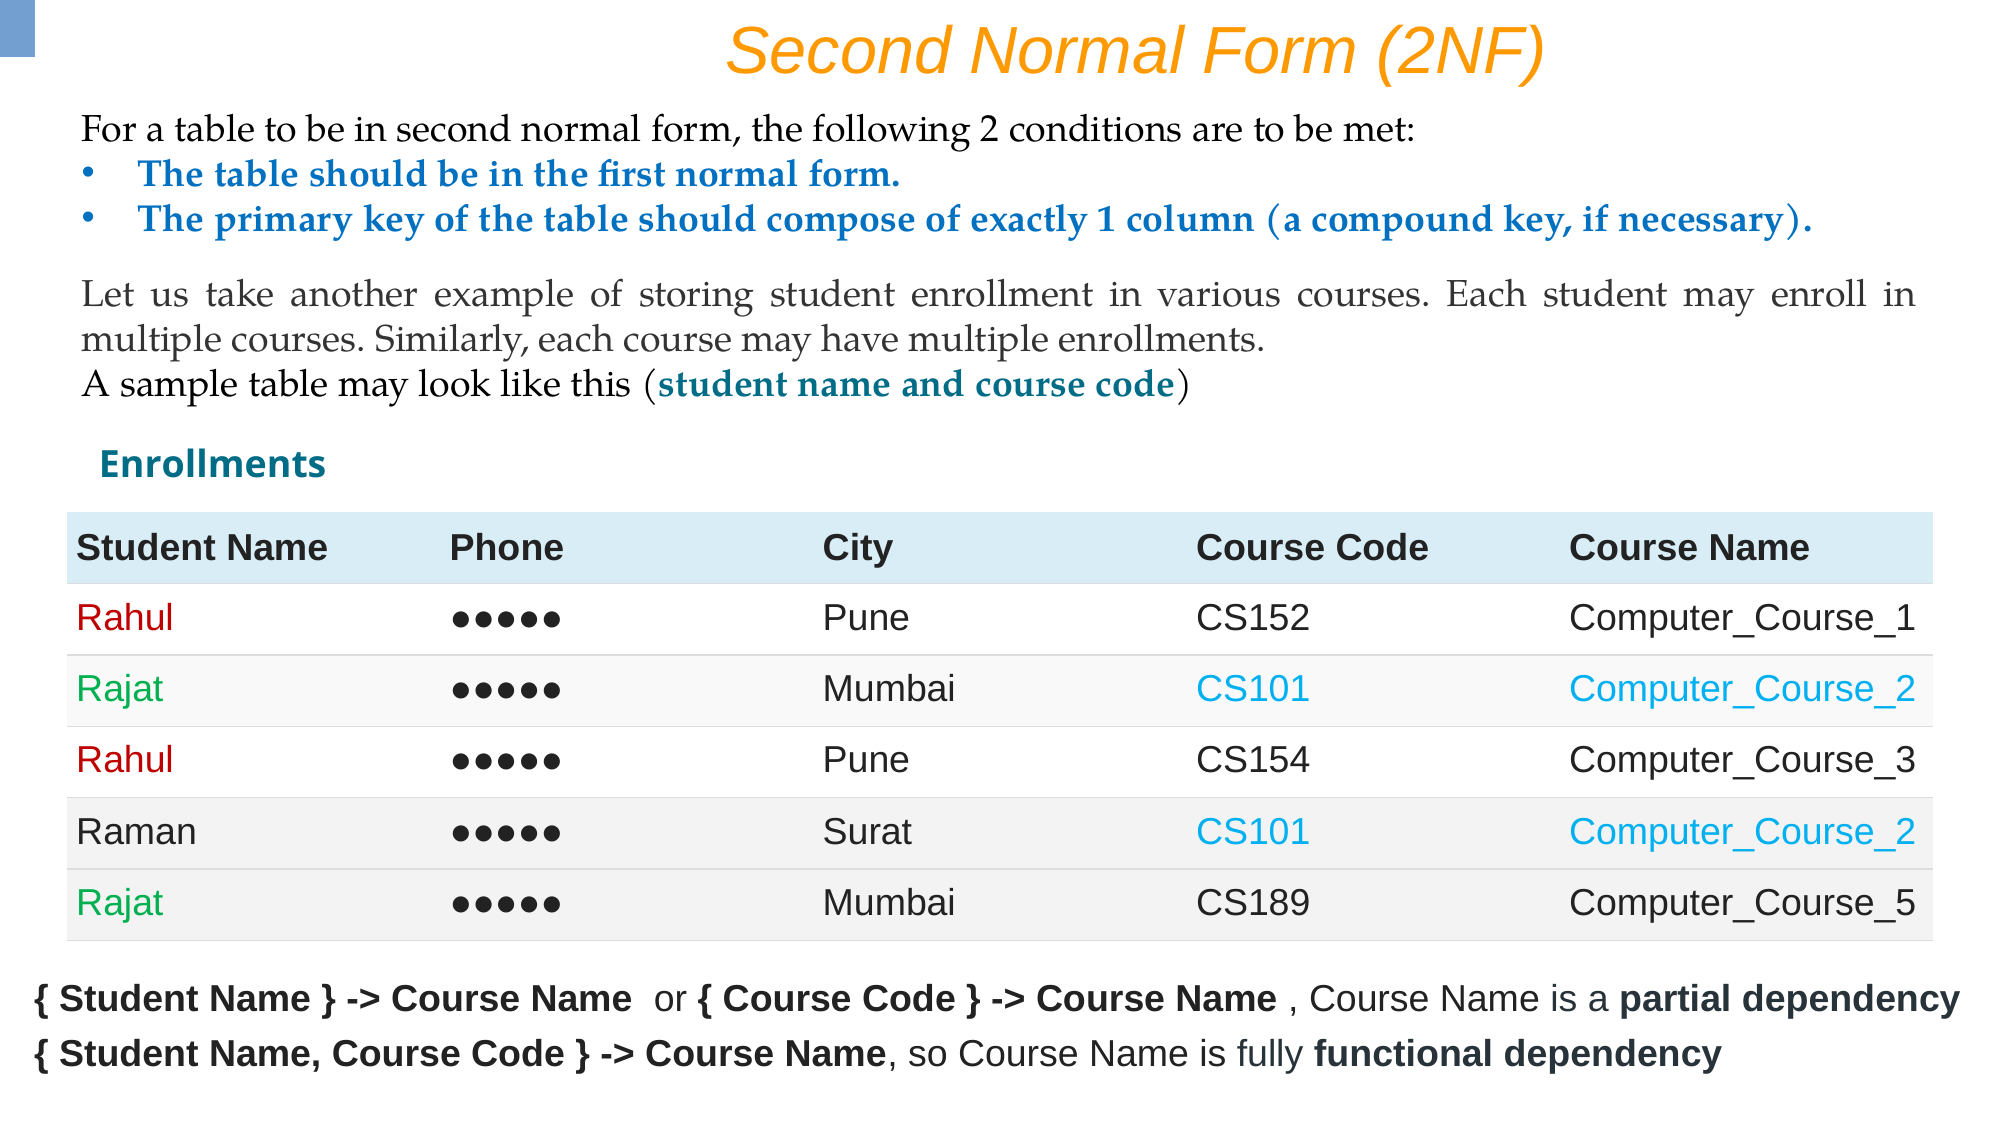

Second Normal Form (2NF)
For a table to be in second normal form, the following 2 conditions are to be met:
The table should be in the first normal form.
The primary key of the table should compose of exactly 1 column (a compound key, if necessary).
Let us take another example of storing student enrollment in various courses. Each student may enroll in multiple courses. Similarly, each course may have multiple enrollments.
A sample table may look like this (student name and course code)
Enrollments
| Student Name | Phone | City | Course Code | Course Name |
| --- | --- | --- | --- | --- |
| Rahul | ●●●●● | Pune | CS152 | Computer\_Course\_1 |
| Rajat | ●●●●● | Mumbai | CS101 | Computer\_Course\_2 |
| Rahul | ●●●●● | Pune | CS154 | Computer\_Course\_3 |
| Raman | ●●●●● | Surat | CS101 | Computer\_Course\_2 |
| Rajat | ●●●●● | Mumbai | CS189 | Computer\_Course\_5 |
{ Student Name } -> Course Name  or { Course Code } -> Course Name , Course Name is a partial dependency

{ Student Name, Course Code } -> Course Name, so Course Name is fully functional dependency